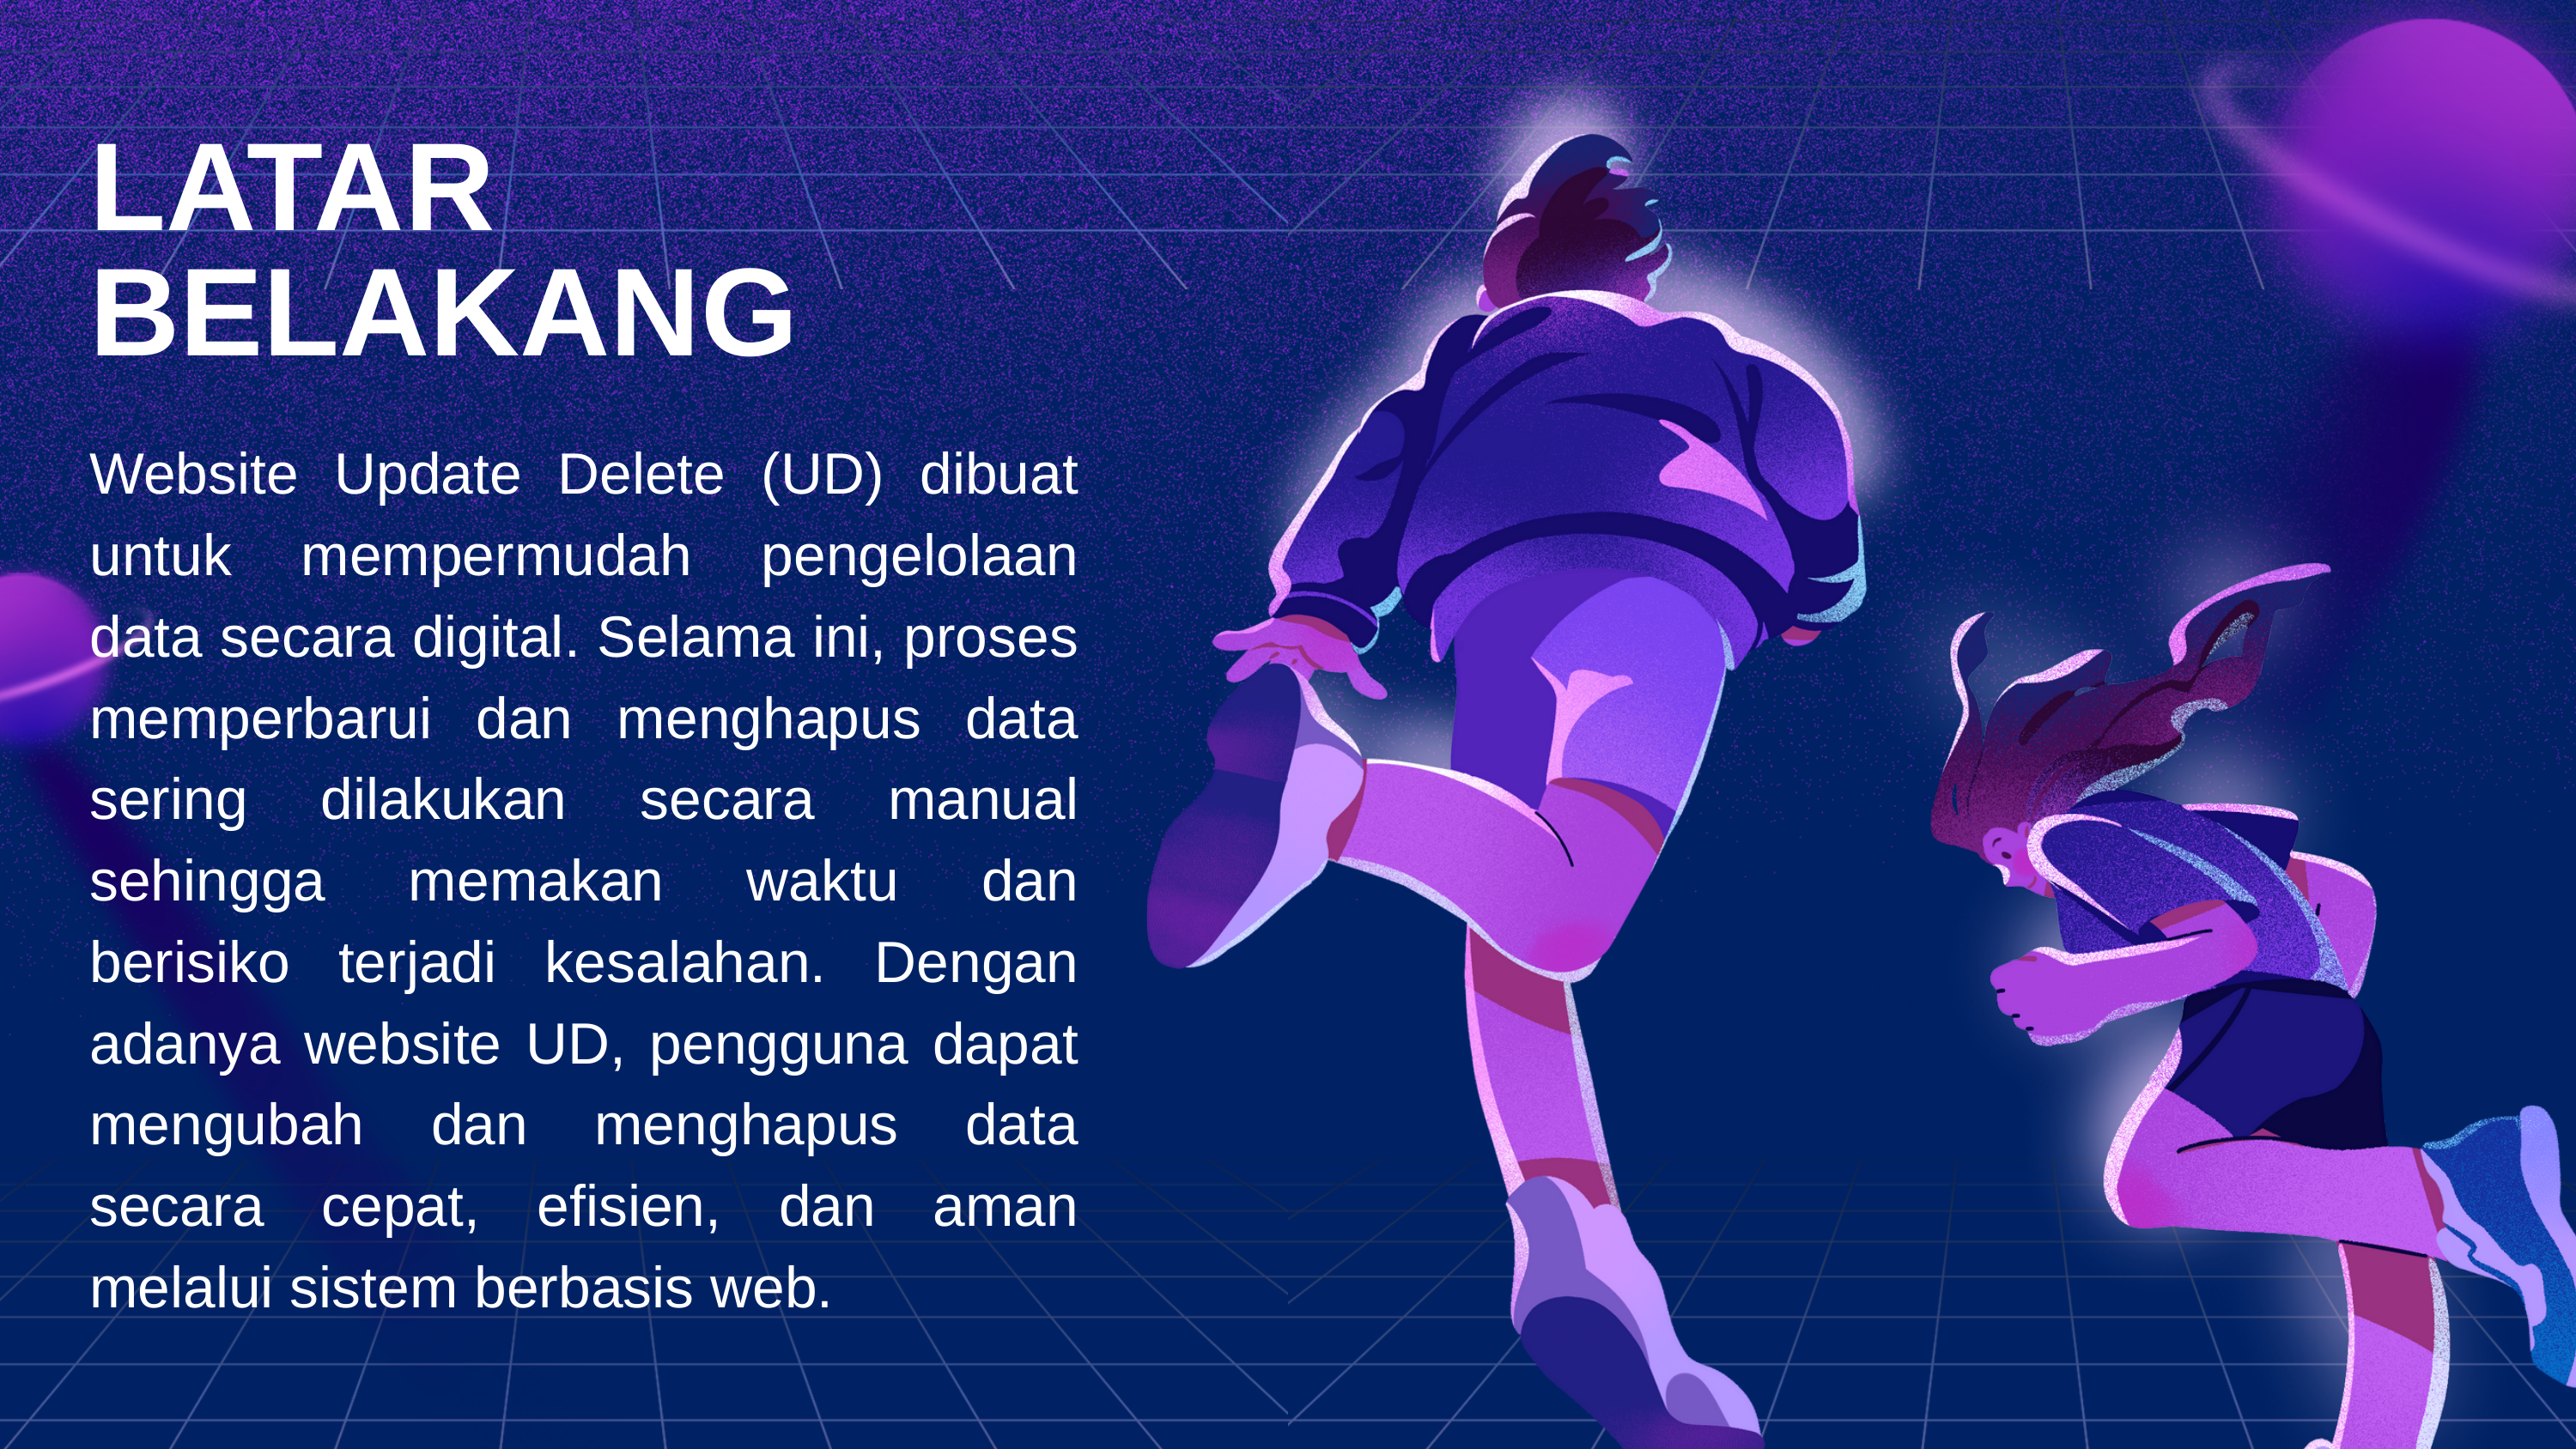

LATAR BELAKANG

Website Update Delete (UD) dibuat untuk mempermudah pengelolaan data secara digital. Selama ini, proses memperbarui dan menghapus data sering dilakukan secara manual sehingga memakan waktu dan berisiko terjadi kesalahan. Dengan adanya website UD, pengguna dapat mengubah dan menghapus data secara cepat, efisien, dan aman melalui sistem berbasis web.